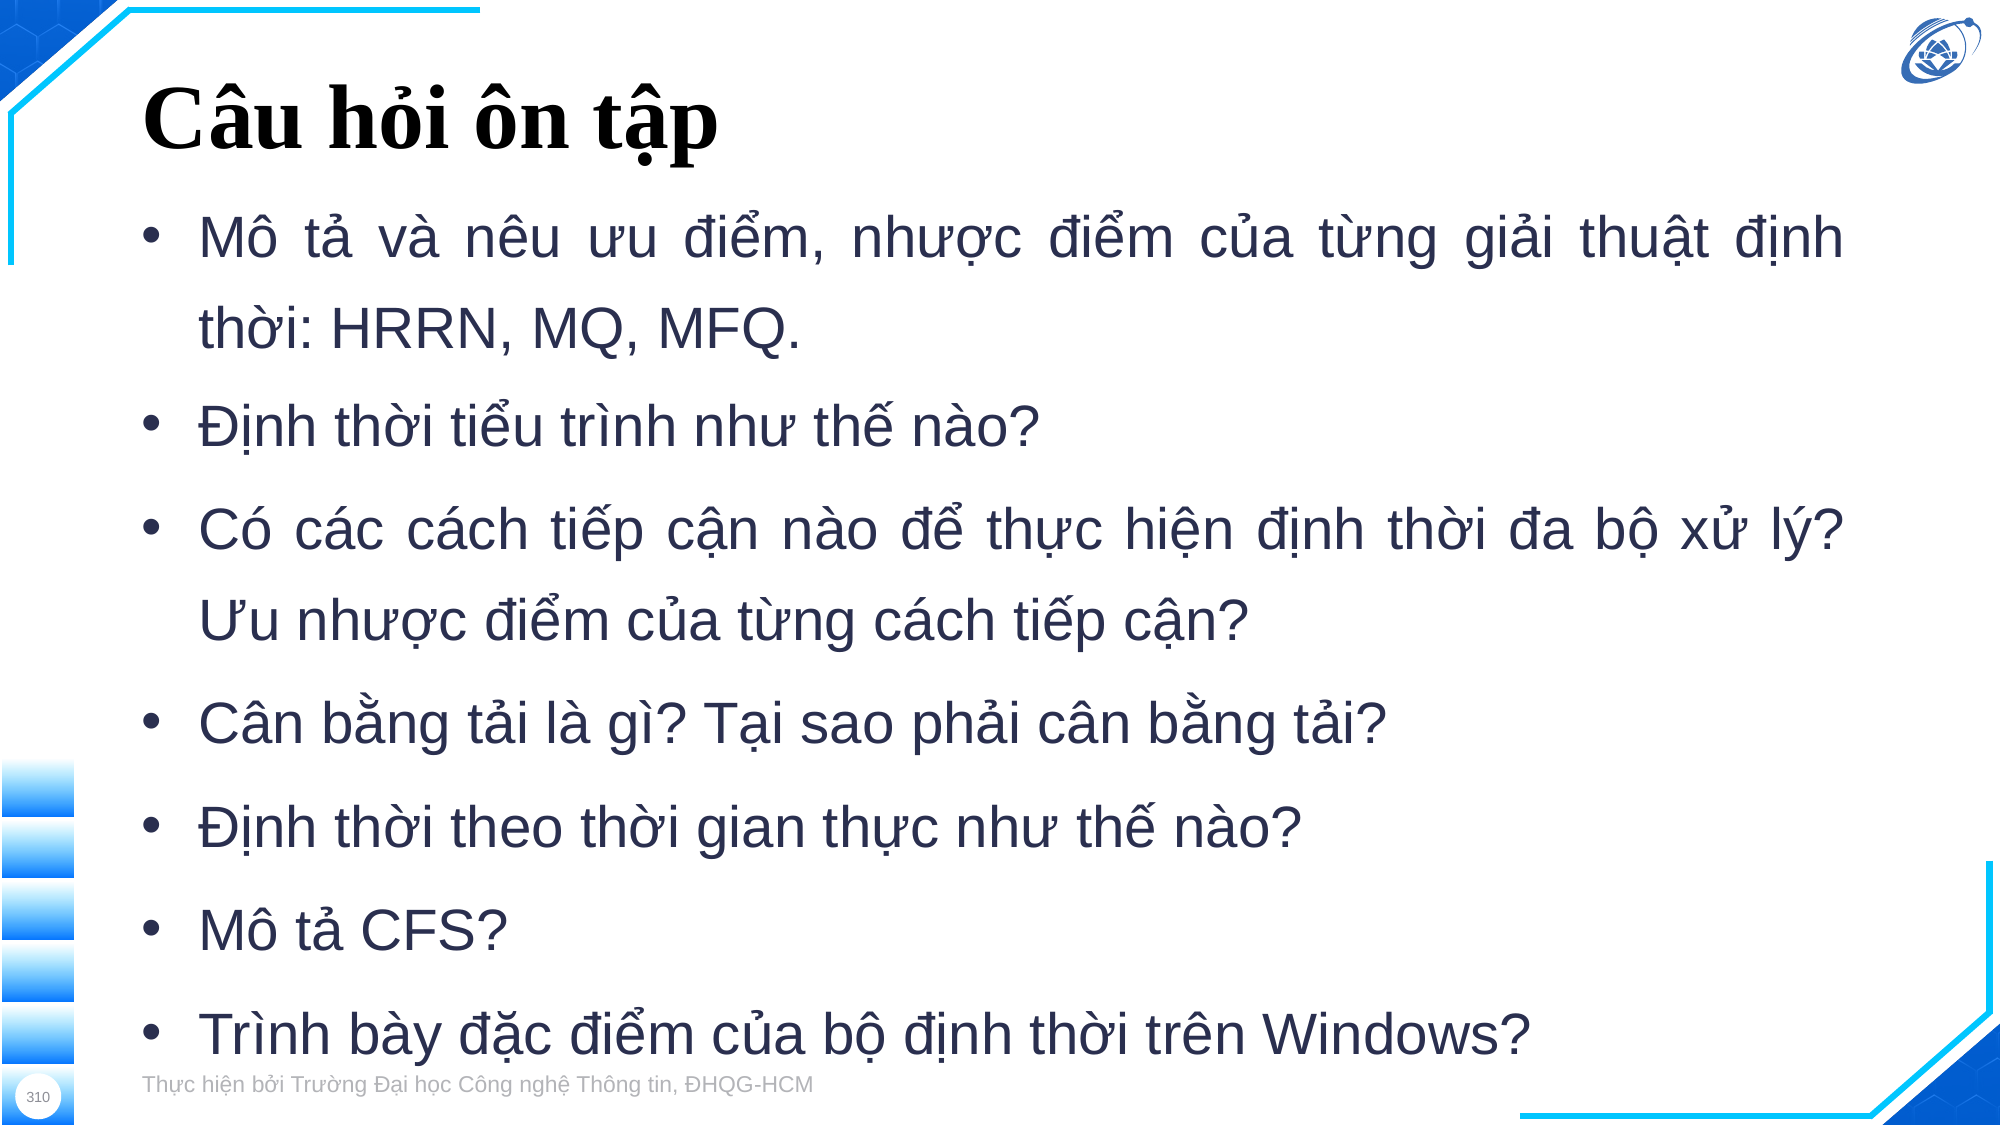

# Câu hỏi ôn tập
Mô tả và nêu ưu điểm, nhược điểm của từng giải thuật định thời: HRRN, MQ, MFQ.
Định thời tiểu trình như thế nào?
Có các cách tiếp cận nào để thực hiện định thời đa bộ xử lý? Ưu nhược điểm của từng cách tiếp cận?
Cân bằng tải là gì? Tại sao phải cân bằng tải?
Định thời theo thời gian thực như thế nào?
Mô tả CFS?
Trình bày đặc điểm của bộ định thời trên Windows?

Thực hiện bởi Trường Đại học Công nghệ Thông tin, ĐHQG-HCM
310